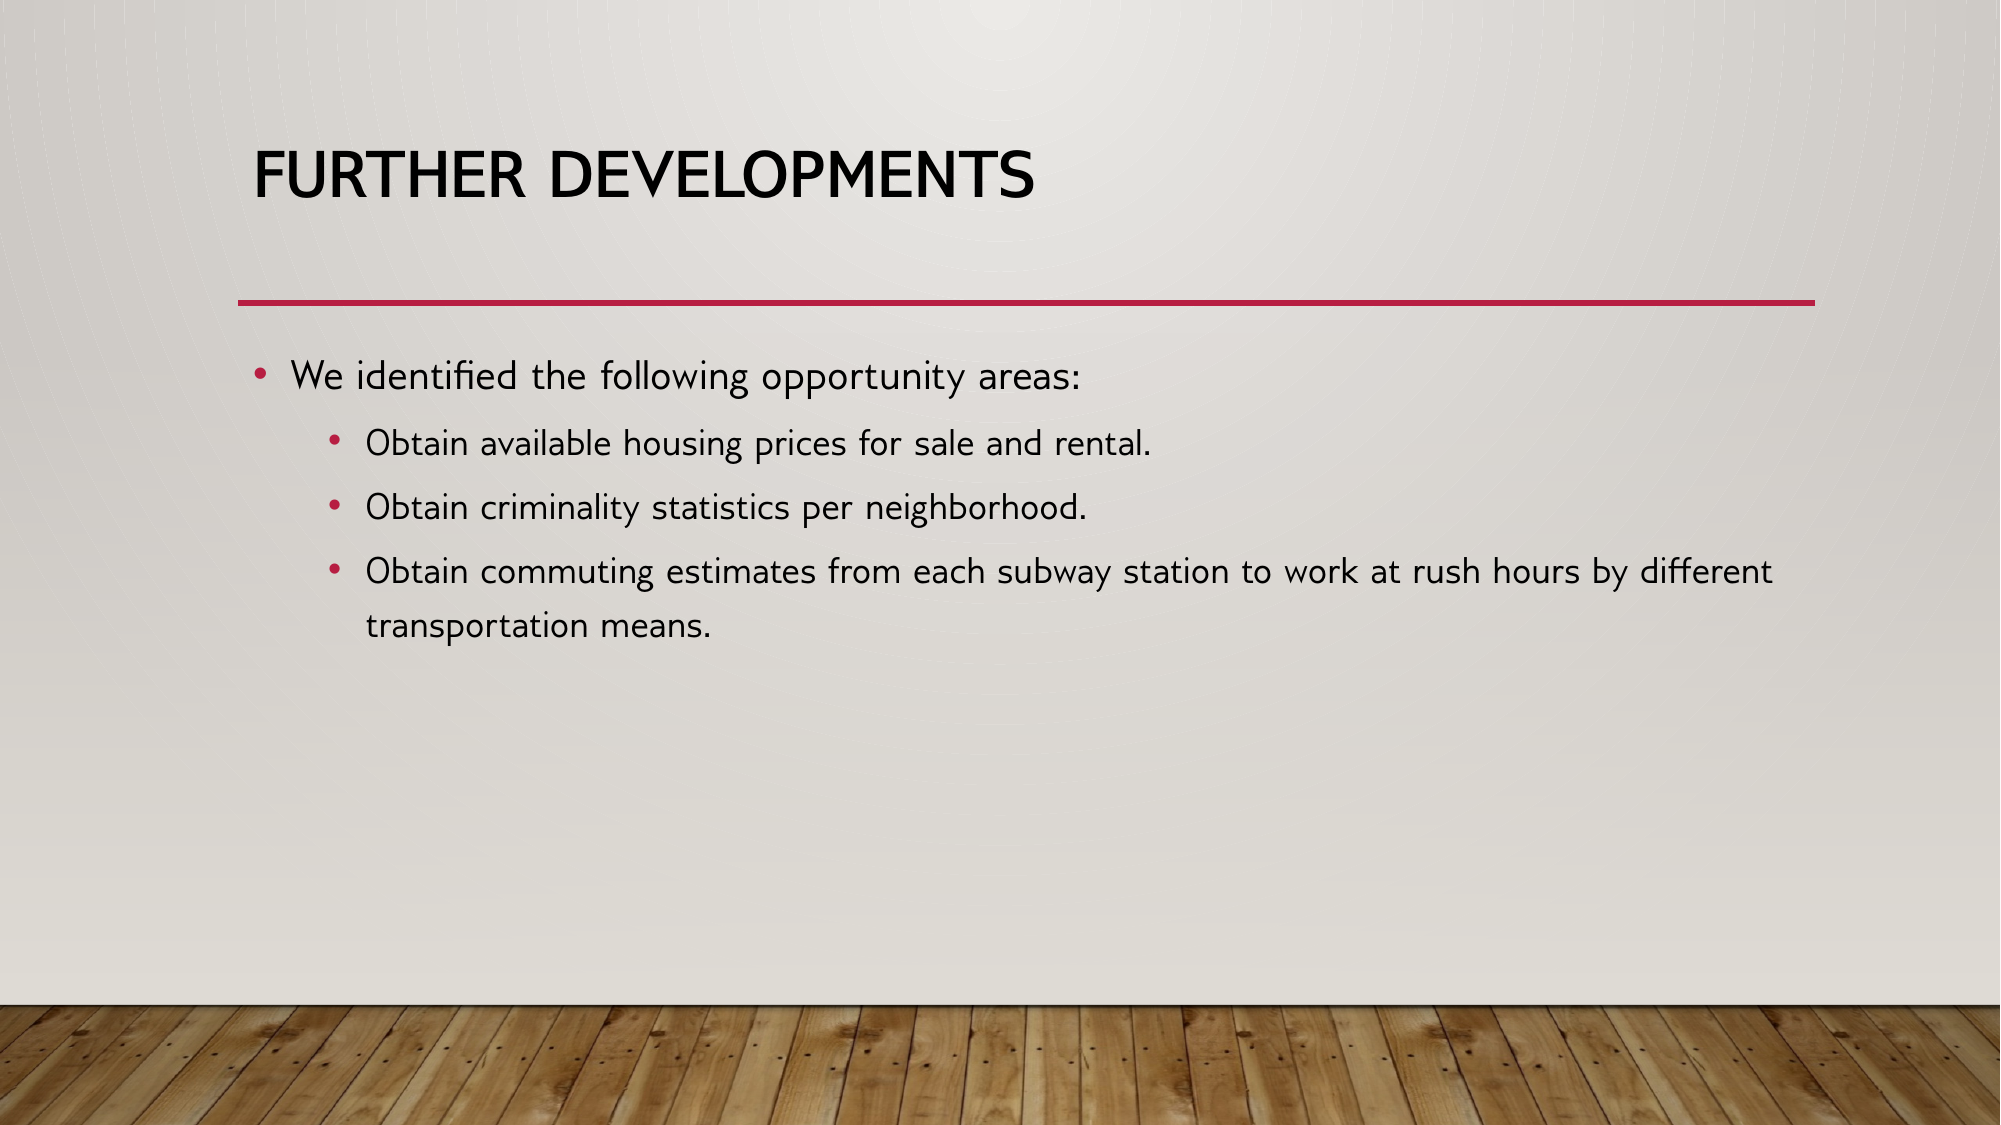

# further developments
We identified the following opportunity areas:
Obtain available housing prices for sale and rental.
Obtain criminality statistics per neighborhood.
Obtain commuting estimates from each subway station to work at rush hours by different transportation means.